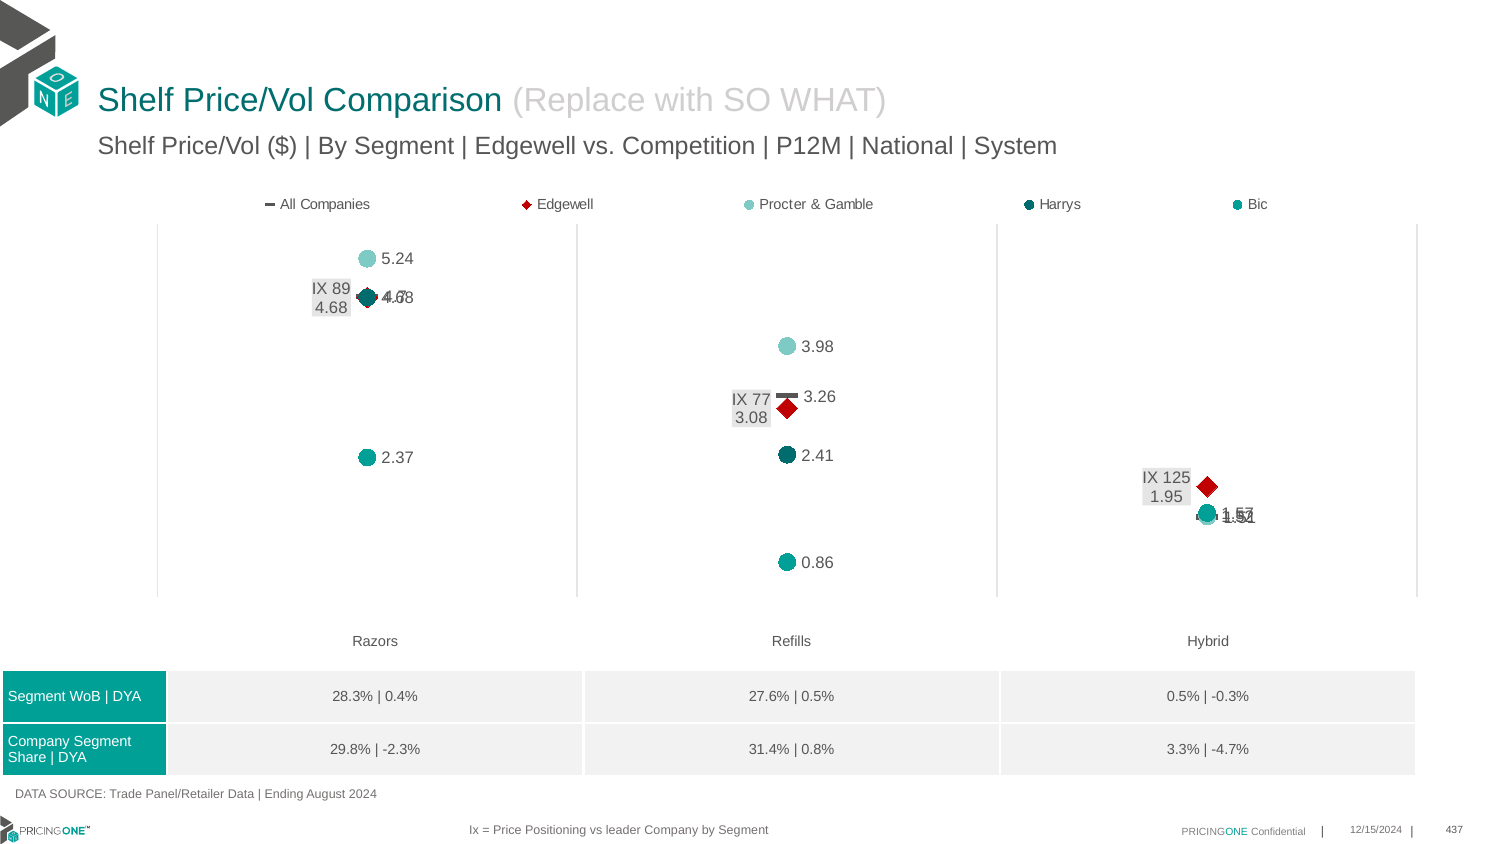

# Shelf Price/Vol Comparison (Replace with SO WHAT)
Shelf Price/Vol ($) | By Segment | Edgewell vs. Competition | P12M | National | System

### Chart

| Category | All Companies | Edgewell | Procter & Gamble | Harrys | Bic |
|---|---|---|---|---|---|
| IX 89 | 4.7 | 4.68 | 5.24 | 4.68 | 2.37 |
| IX 77 | 3.26 | 3.08 | 3.98 | 2.41 | 0.86 |
| IX 125 | 1.51 | 1.95 | 1.52 | None | 1.57 |
|  | Razors | Refills | Hybrid |
| --- | --- | --- | --- |
| Segment WoB | DYA | 28.3% | 0.4% | 27.6% | 0.5% | 0.5% | -0.3% |
| Company Segment Share | DYA | 29.8% | -2.3% | 31.4% | 0.8% | 3.3% | -4.7% |
DATA SOURCE: Trade Panel/Retailer Data | Ending August 2024
Ix = Price Positioning vs leader Company by Segment
12/15/2024
437